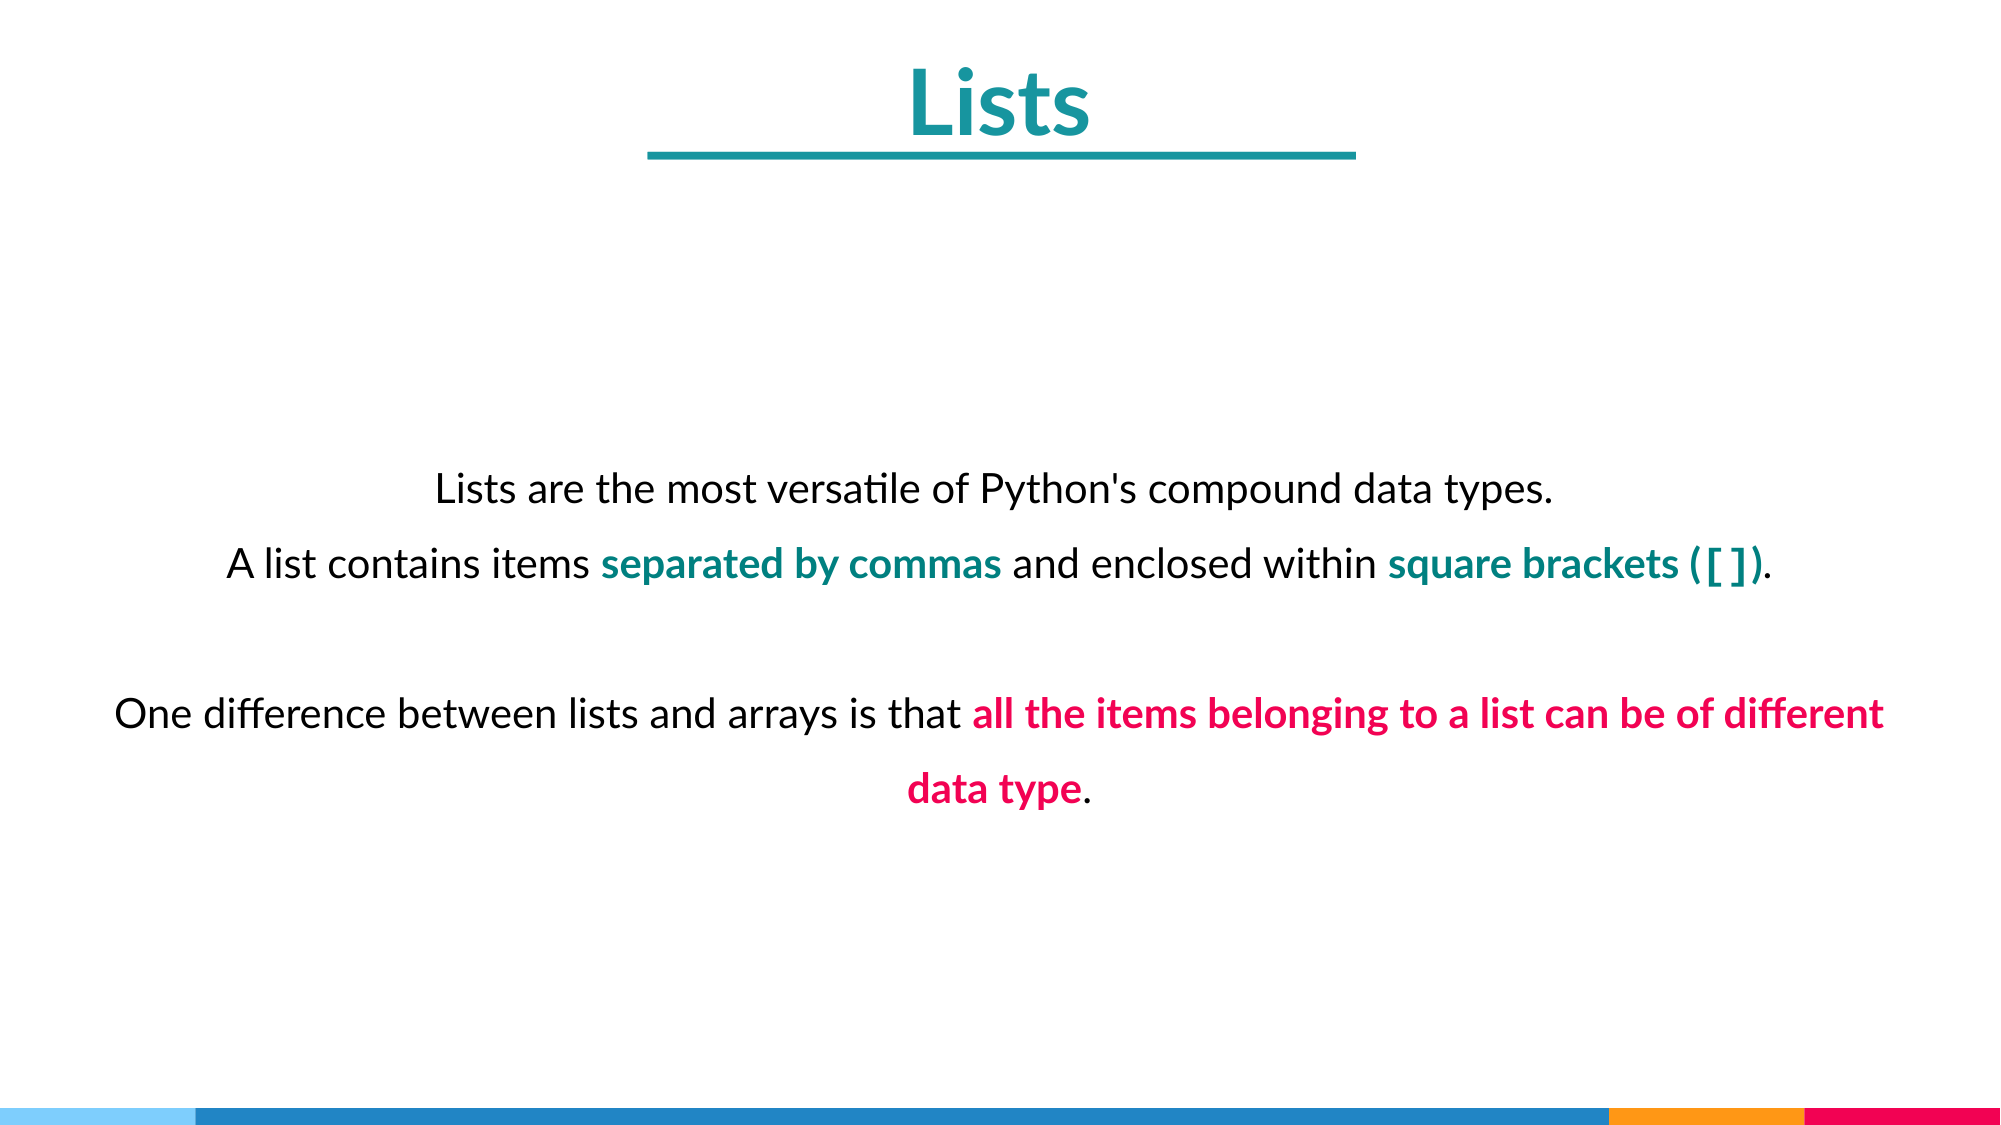

Lists

Lists are the most versatile of Python's compound data types.
A list contains items separated by commas and enclosed within square brackets ([]).

One difference between lists and arrays is that all the items belonging to a list can be of different data type.